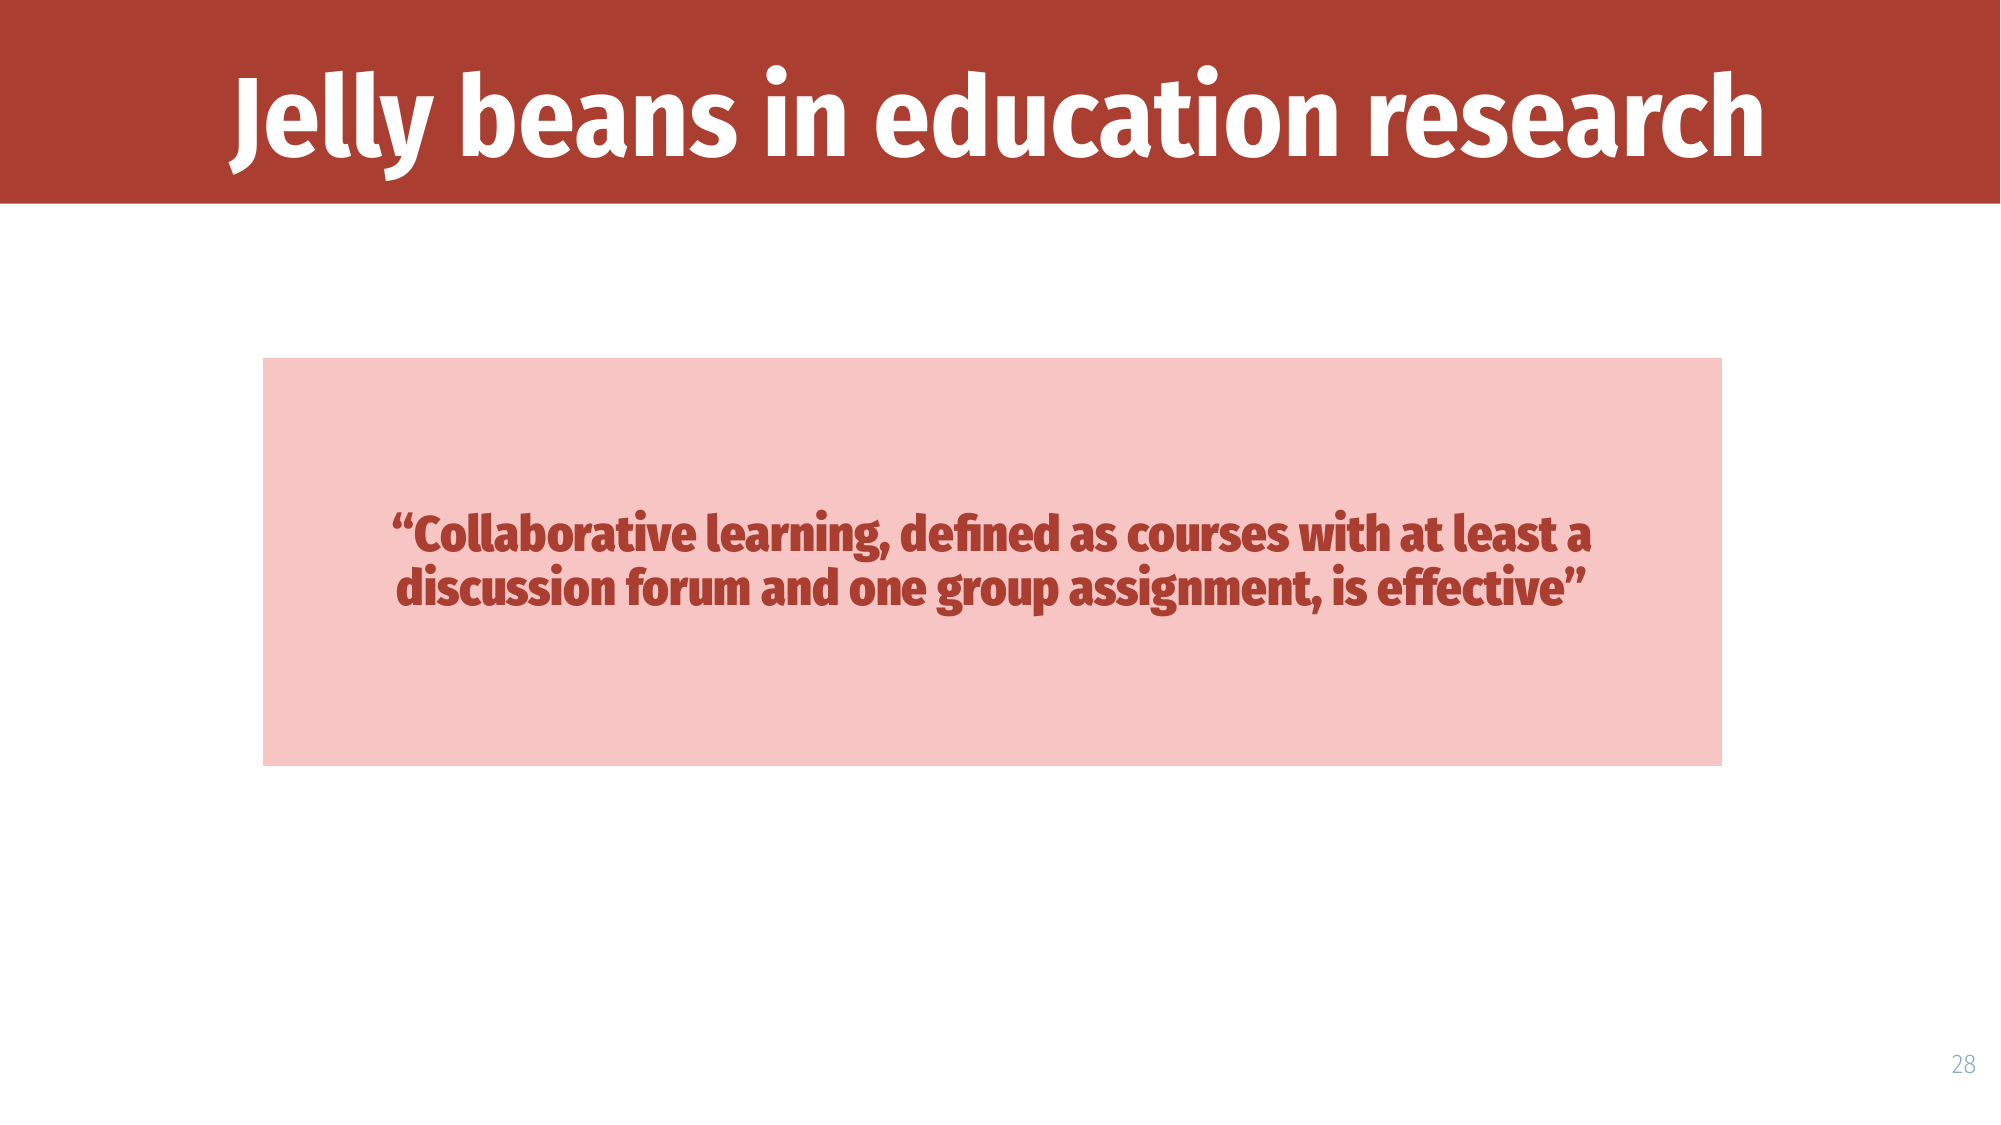

# Jelly beans in education research
“Collaborative learning, defined as courses with at least a discussion forum and one group assignment, is effective”
28